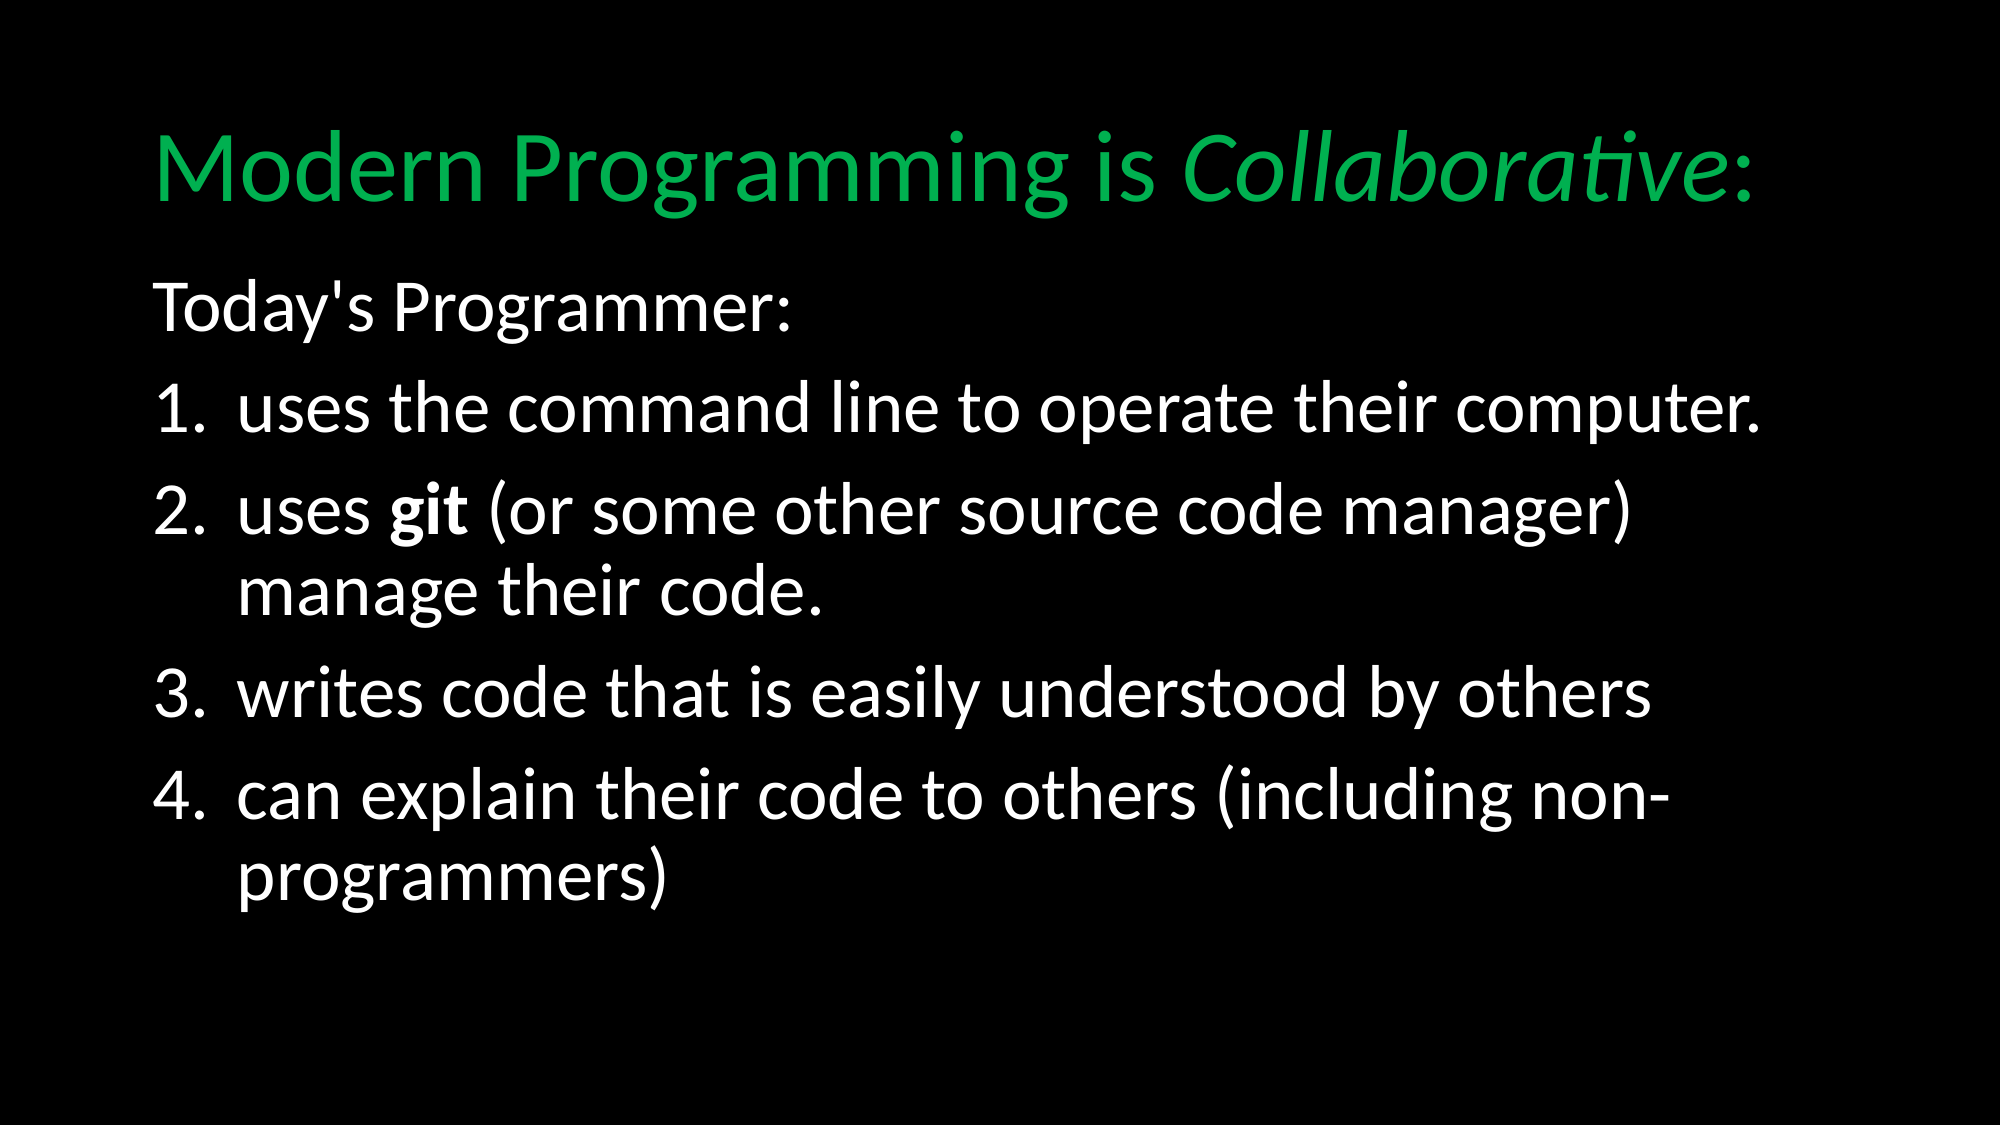

# Modern Programming is Collaborative:
Today's Programmer:
uses the command line to operate their computer.
uses git (or some other source code manager) manage their code.
writes code that is easily understood by others
can explain their code to others (including non-programmers)